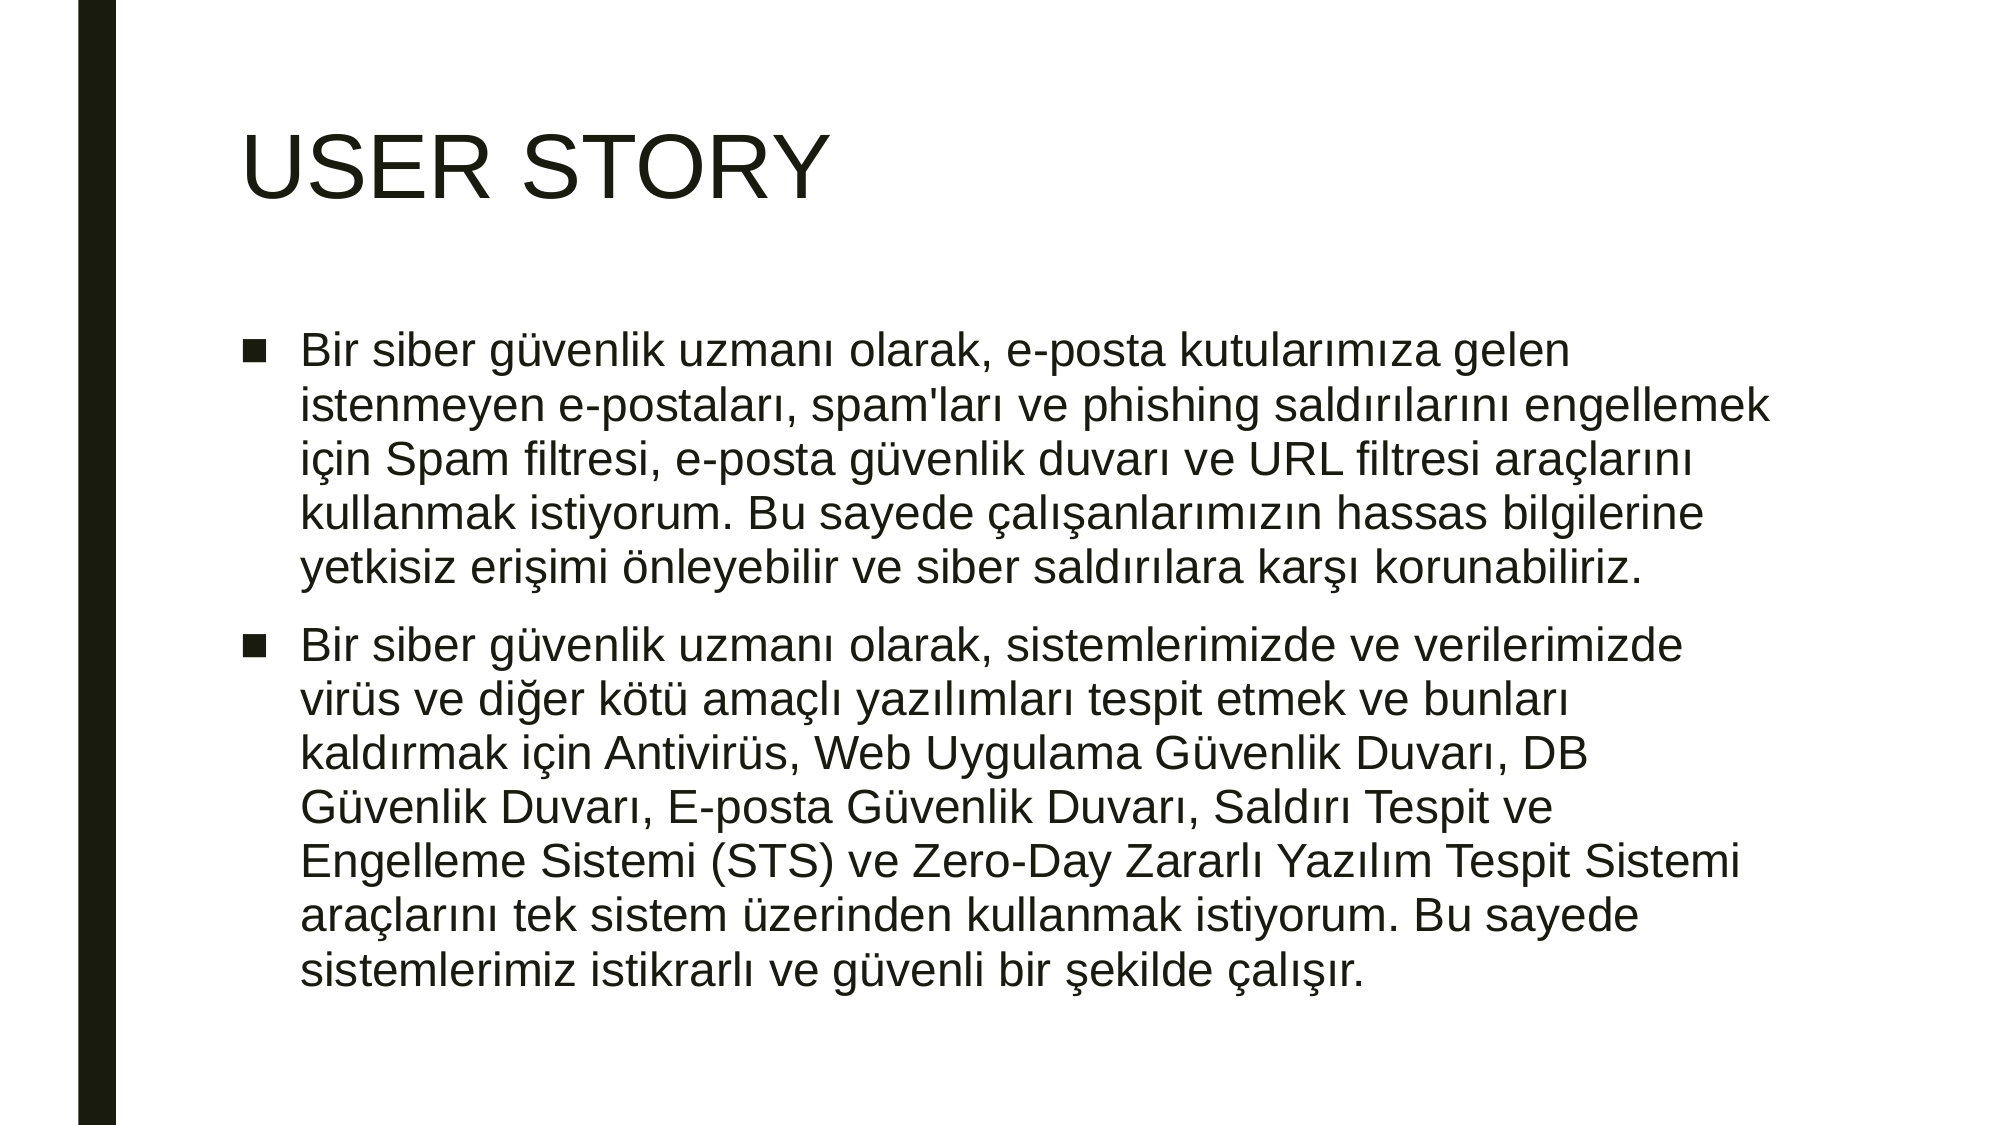

# USER STORY
Bir siber güvenlik uzmanı olarak, e-posta kutularımıza gelen istenmeyen e-postaları, spam'ları ve phishing saldırılarını engellemek için Spam filtresi, e-posta güvenlik duvarı ve URL filtresi araçlarını kullanmak istiyorum. Bu sayede çalışanlarımızın hassas bilgilerine yetkisiz erişimi önleyebilir ve siber saldırılara karşı korunabiliriz.
Bir siber güvenlik uzmanı olarak, sistemlerimizde ve verilerimizde virüs ve diğer kötü amaçlı yazılımları tespit etmek ve bunları kaldırmak için Antivirüs, Web Uygulama Güvenlik Duvarı, DB Güvenlik Duvarı, E-posta Güvenlik Duvarı, Saldırı Tespit ve Engelleme Sistemi (STS) ve Zero-Day Zararlı Yazılım Tespit Sistemi araçlarını tek sistem üzerinden kullanmak istiyorum. Bu sayede sistemlerimiz istikrarlı ve güvenli bir şekilde çalışır.